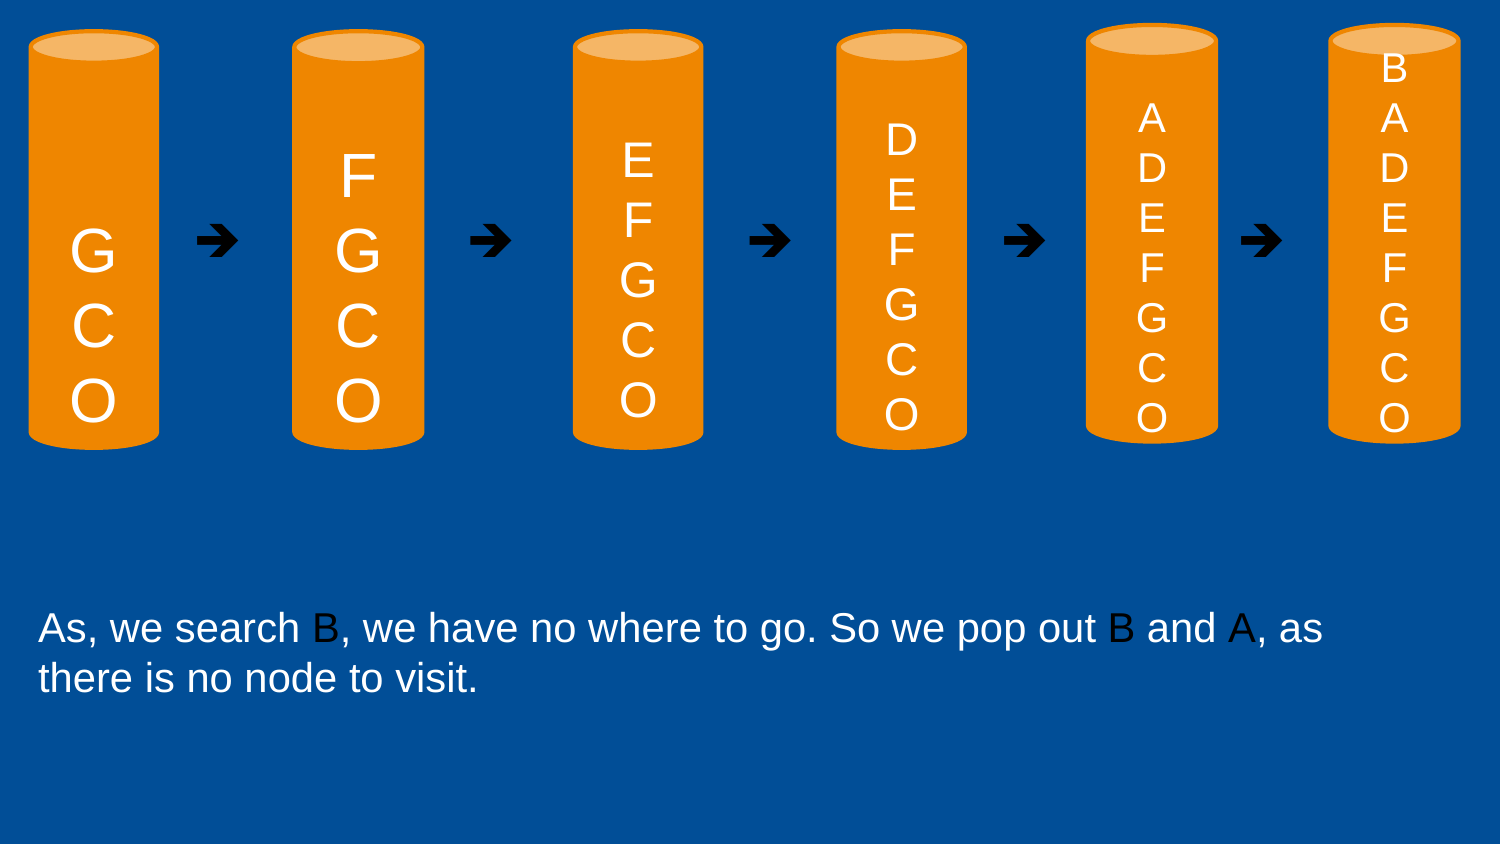

A
D
E
F
G
C
O
B
A
D
E
F
G
C
O

G
C
O

F
G
C
O

E
F
G
C
O

D
E
F
G
C
O
🡺
🡺
🡺
🡺
🡺
As, we search B, we have no where to go. So we pop out B and A, as there is no node to visit.